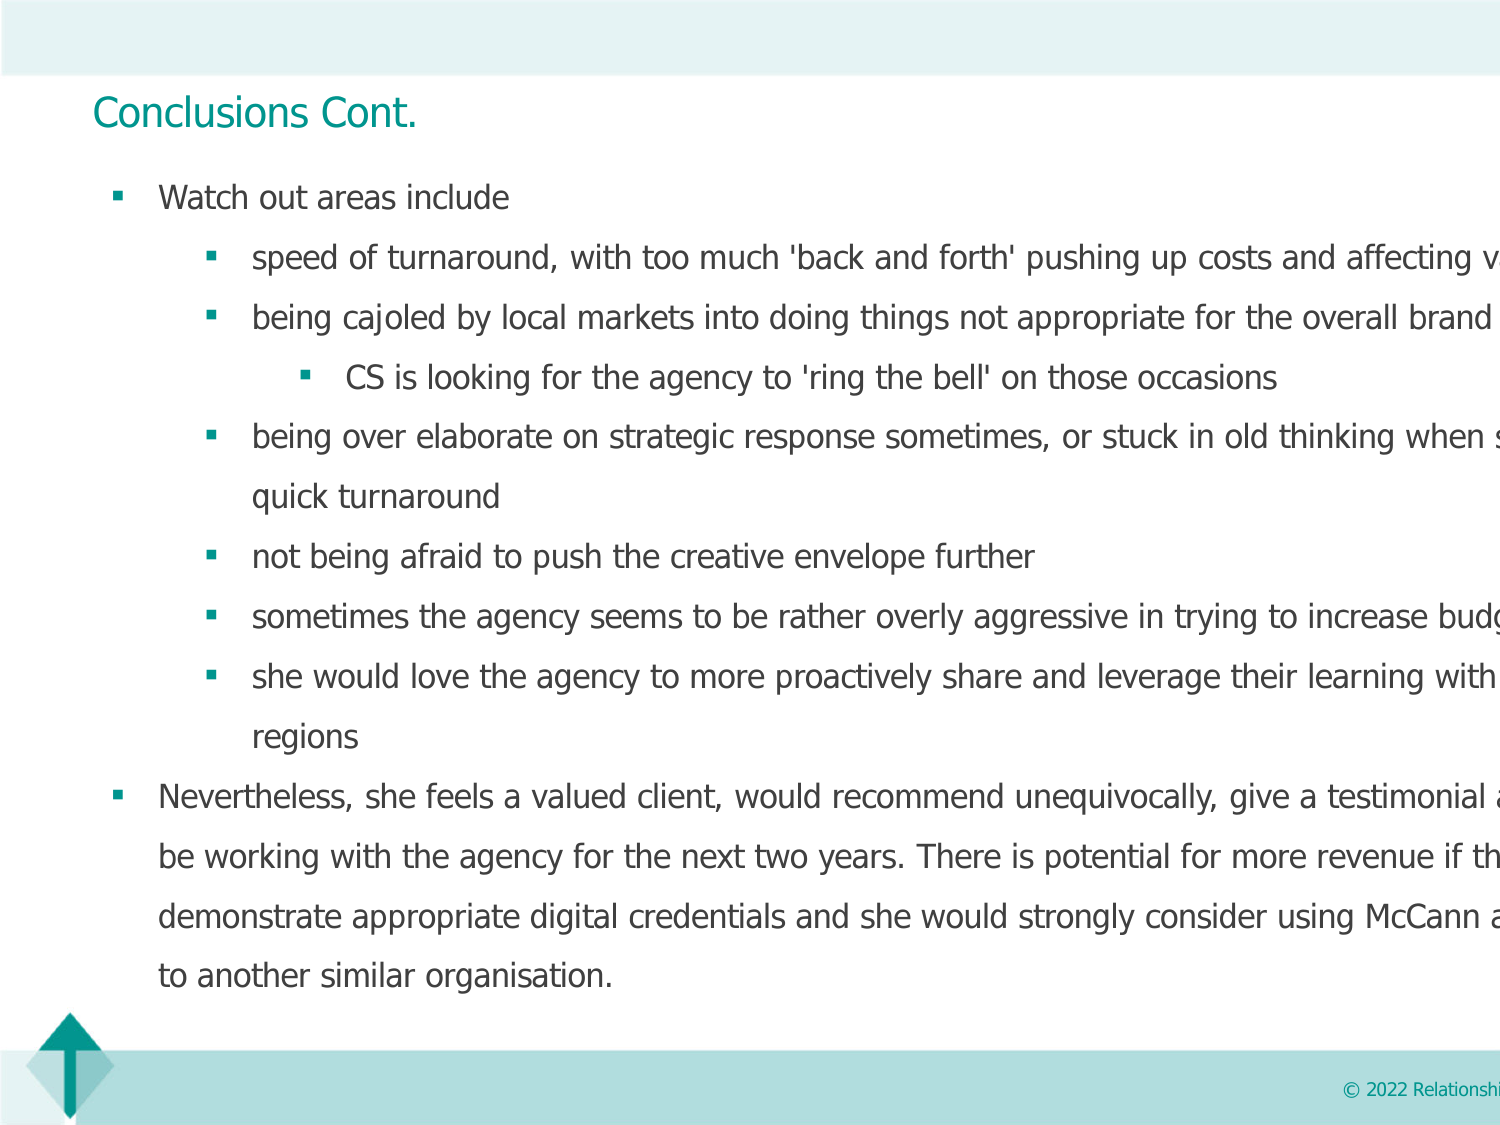

Conclusions Cont.
Watch out areas include
speed of turnaround, with too much 'back and forth' pushing up costs and affecting value equation
being cajoled by local markets into doing things not appropriate for the overall brand
CS is looking for the agency to 'ring the bell' on those occasions
being over elaborate on strategic response sometimes, or stuck in old thinking when she wants a quick turnaround
not being afraid to push the creative envelope further
sometimes the agency seems to be rather overly aggressive in trying to increase budgets
she would love the agency to more proactively share and leverage their learning with other clients or regions
Nevertheless, she feels a valued client, would recommend unequivocally, give a testimonial and expects to be working with the agency for the next two years. There is potential for more revenue if the agency can demonstrate appropriate digital credentials and she would strongly consider using McCann again if she went to another similar organisation.
© 2022 Relationship Audits & Management®